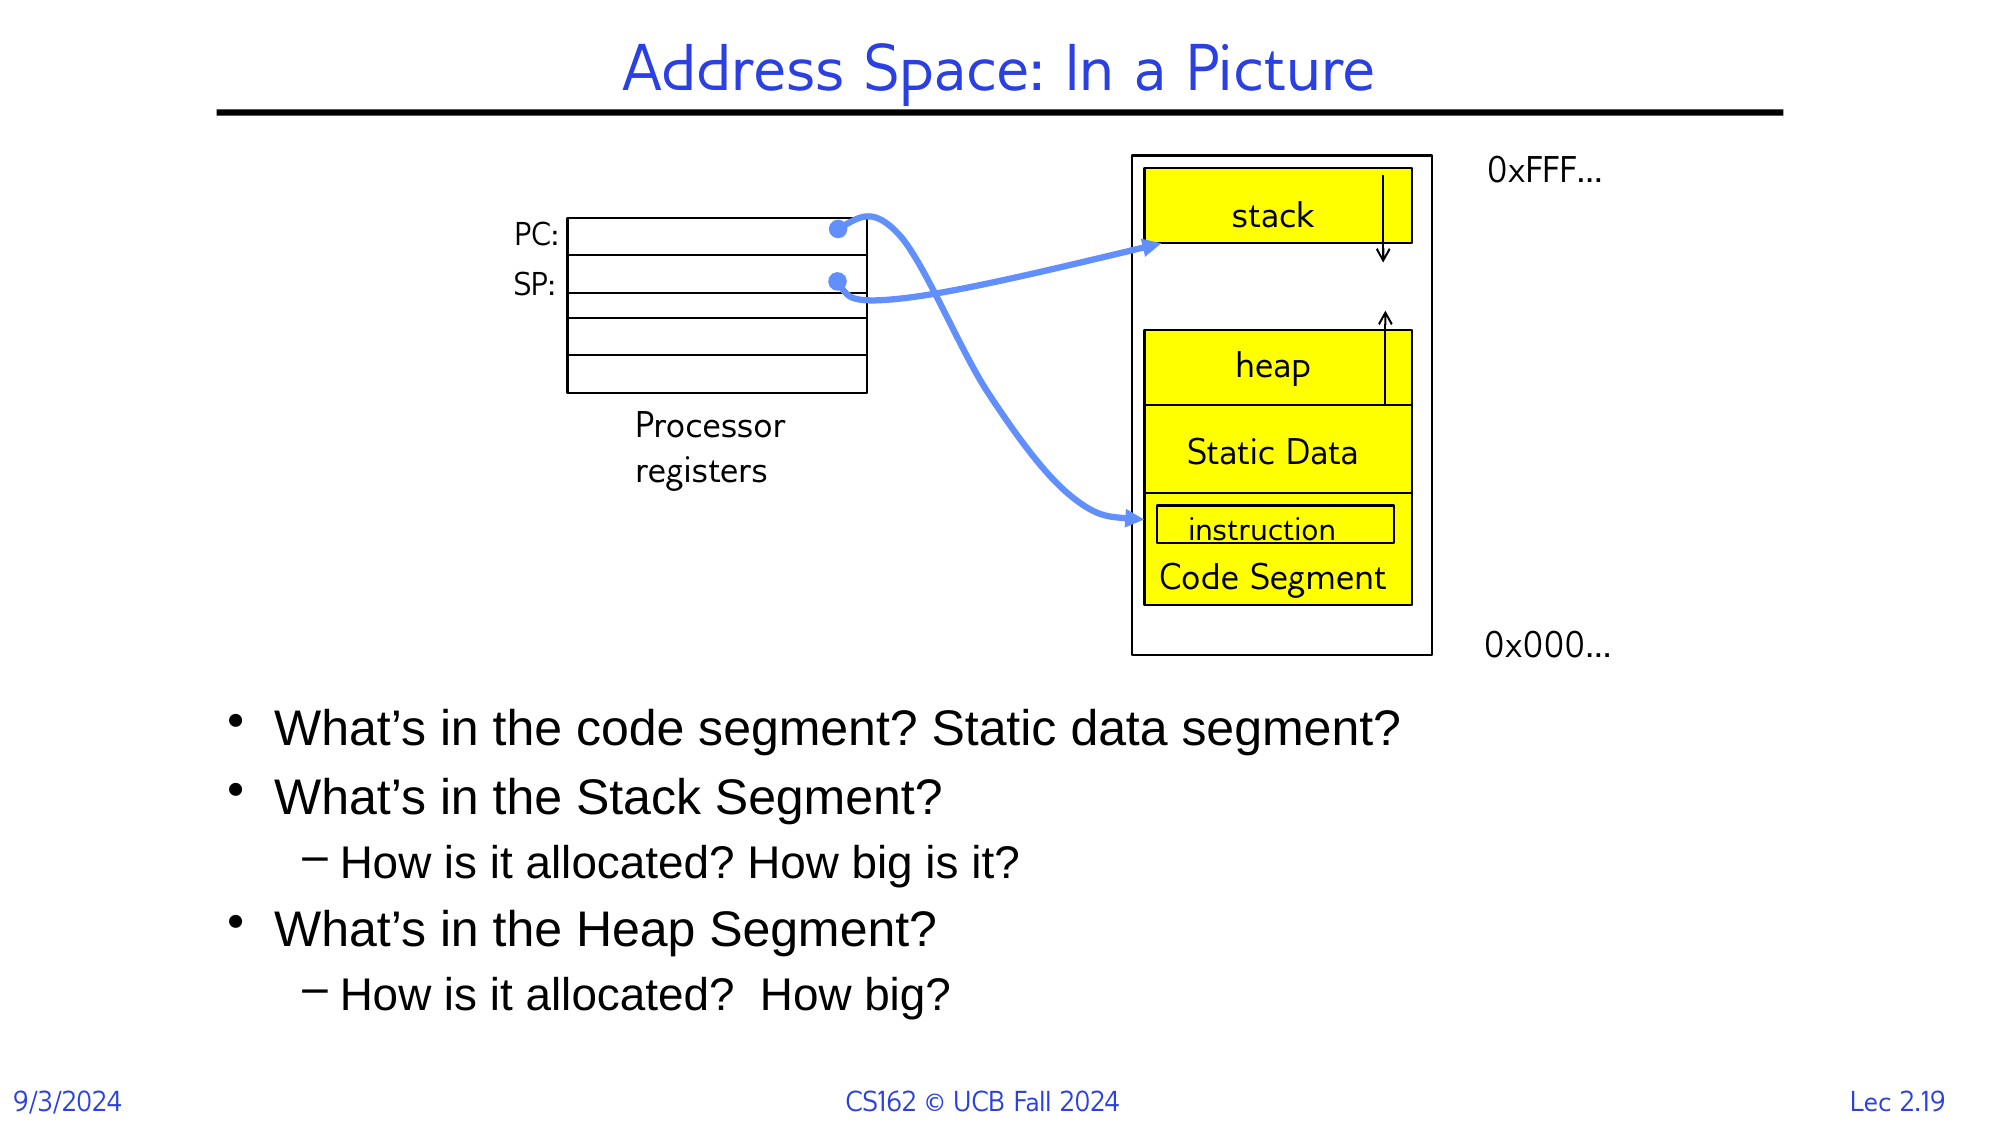

# Address Space: In a Picture
0xFFF…

stack
PC:

SP:

heap
Processor
registers

Static Data

instruction

Code Segment
0x000…
What’s in the code segment? Static data segment?
What’s in the Stack Segment?
How is it allocated? How big is it?
What’s in the Heap Segment?
How is it allocated?  How big?